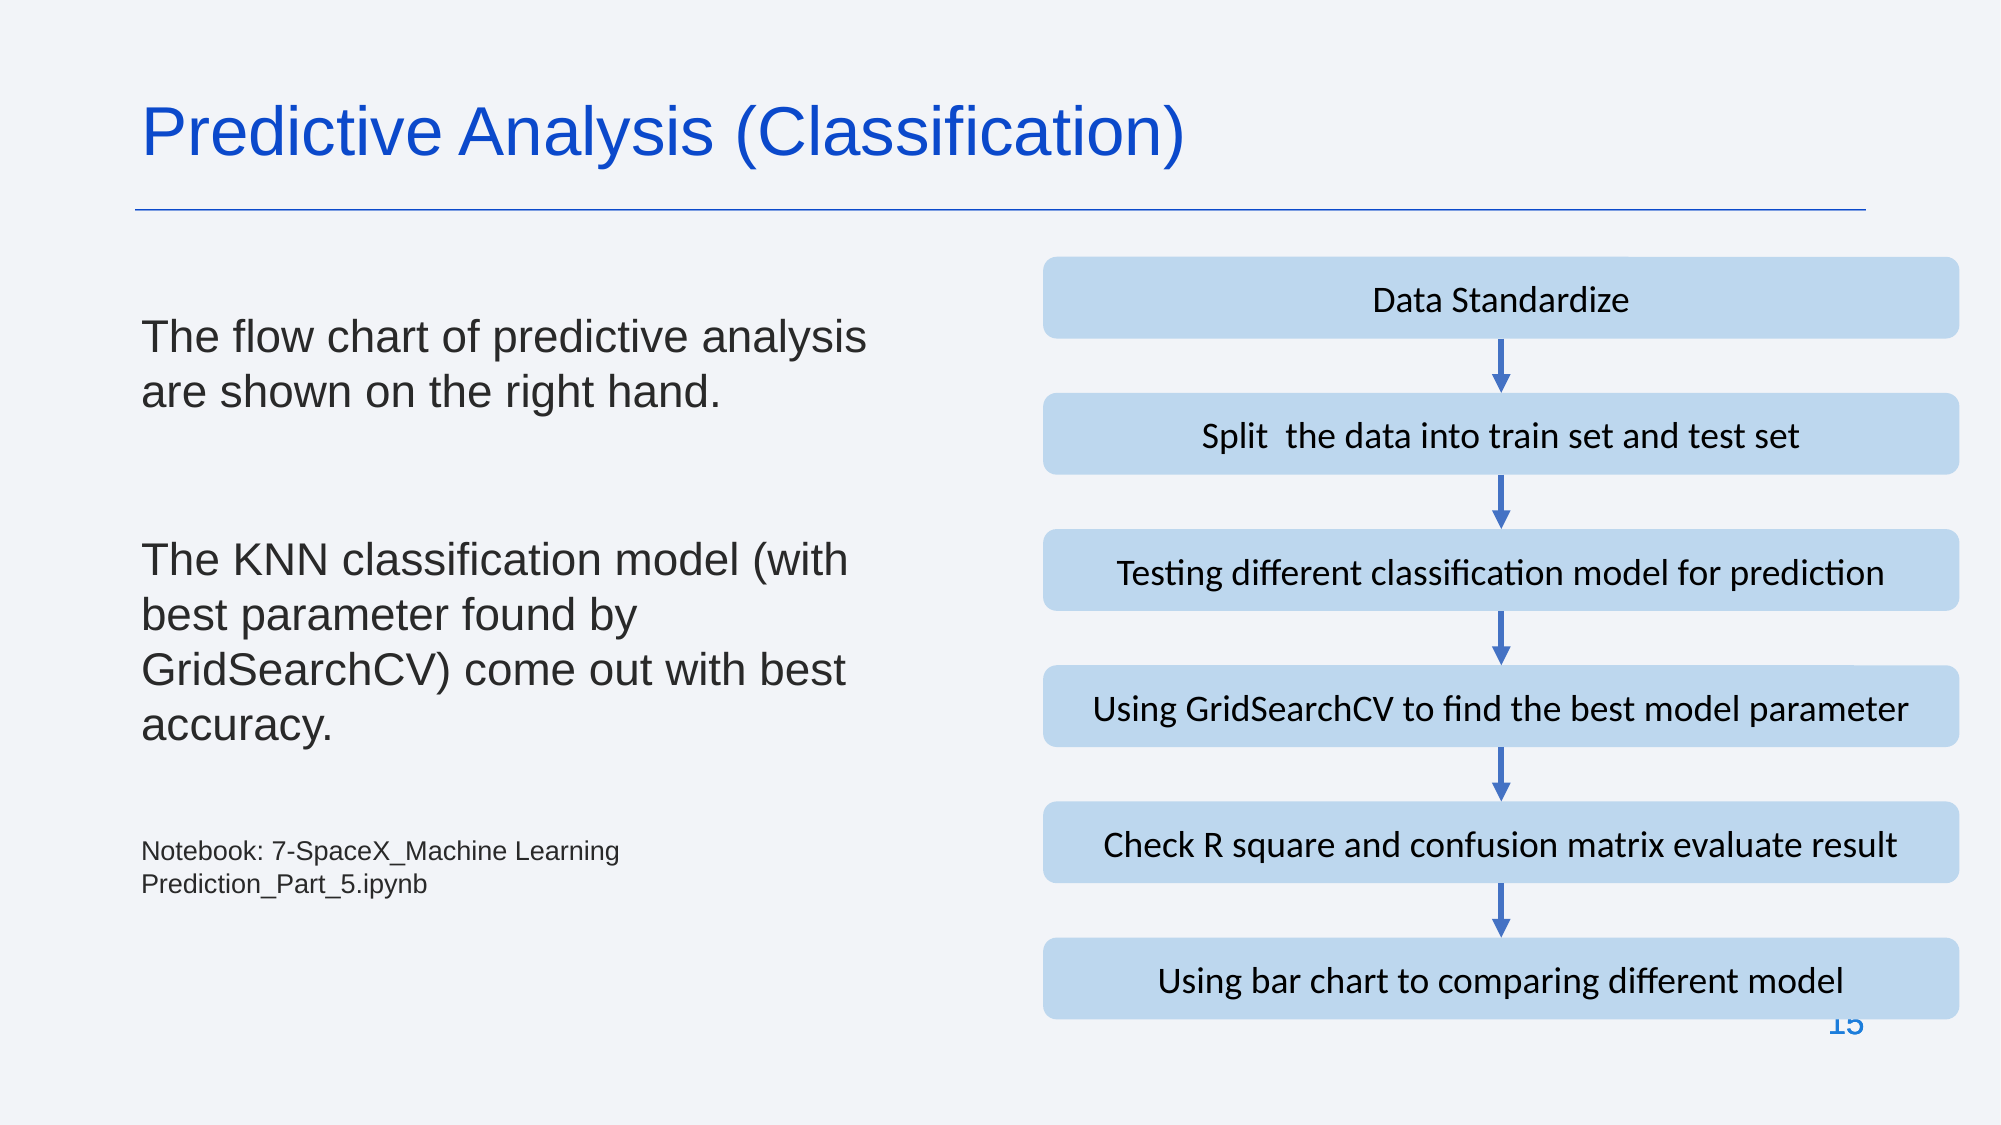

Predictive Analysis (Classification)
Data Standardize
The flow chart of predictive analysis are shown on the right hand.

The KNN classification model (with best parameter found by GridSearchCV) come out with best accuracy.

Notebook: 7-SpaceX_Machine Learning Prediction_Part_5.ipynb
Split  the data into train set and test set
Testing different classification model for prediction
Using GridSearchCV to find the best model parameter
Check R square and confusion matrix evaluate result
Using bar chart to comparing different model
15
15
15